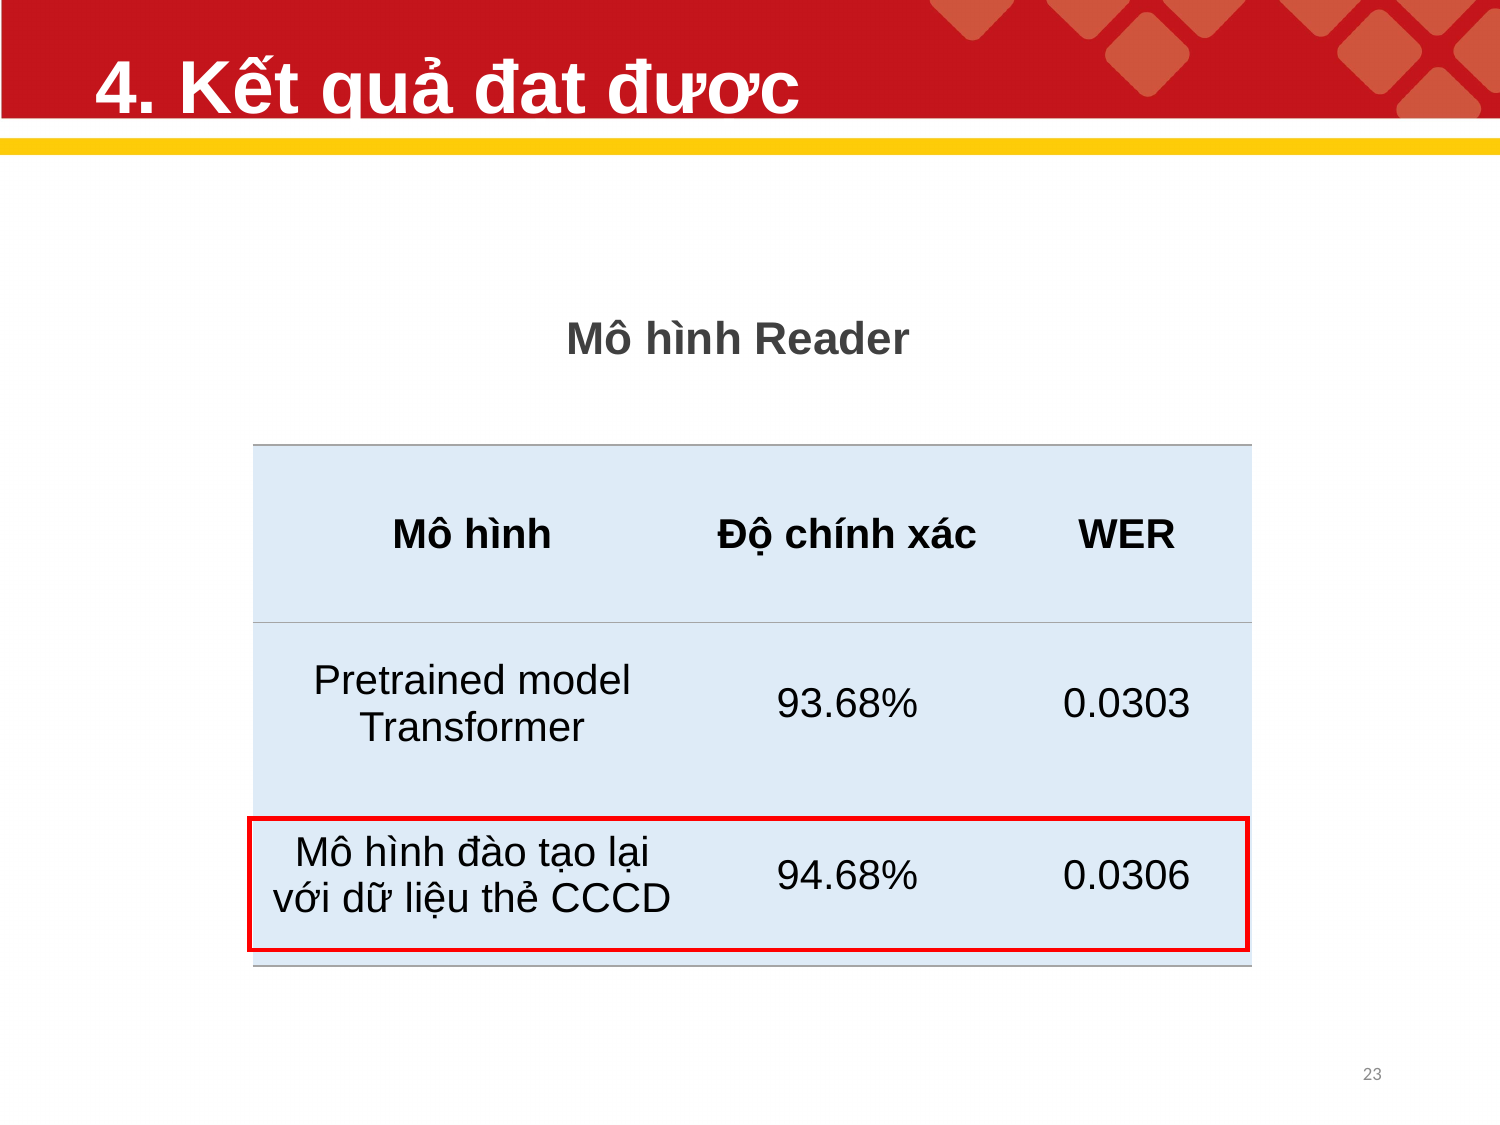

# 4. Kết quả đạt được
Mô hình Reader
| Mô hình | Độ chính xác | WER |
| --- | --- | --- |
| Pretrained model Transformer | 93.68% | 0.0303 |
| Mô hình đào tạo lại với dữ liệu thẻ CCCD | 94.68% | 0.0306 |

23